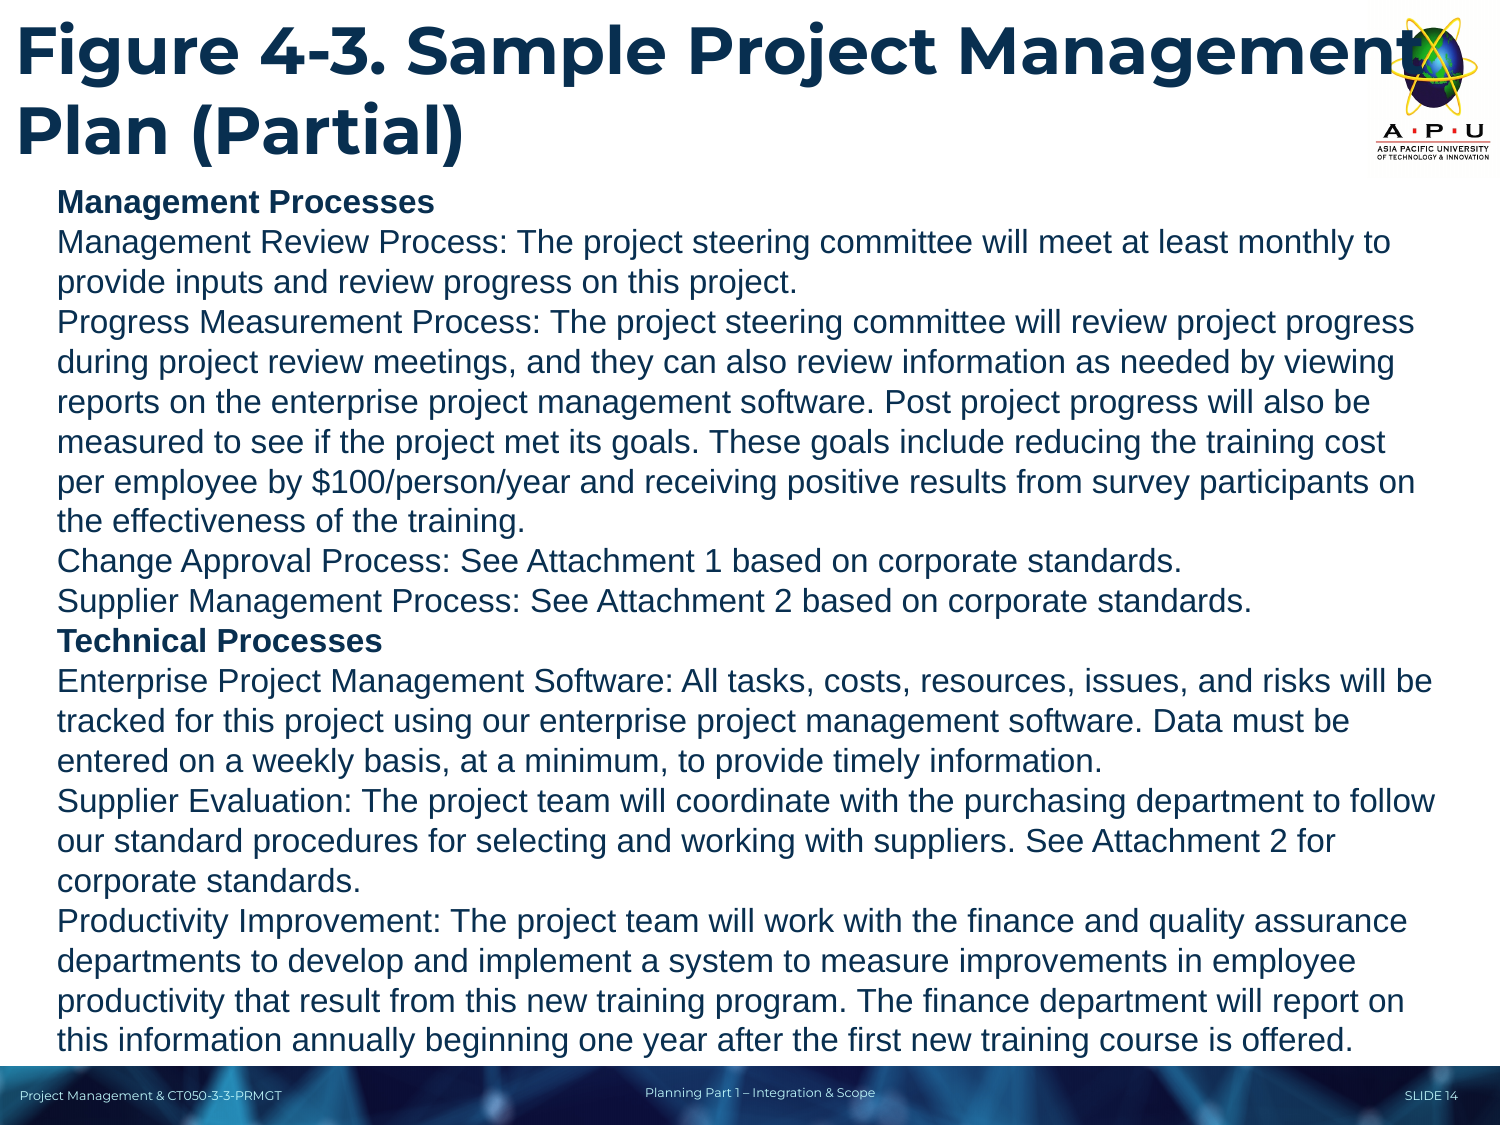

# Figure 4-3. Sample Project Management Plan (Partial)
Management Processes
Management Review Process: The project steering committee will meet at least monthly to provide inputs and review progress on this project.
Progress Measurement Process: The project steering committee will review project progress during project review meetings, and they can also review information as needed by viewing reports on the enterprise project management software. Post project progress will also be measured to see if the project met its goals. These goals include reducing the training cost per employee by $100/person/year and receiving positive results from survey participants on the effectiveness of the training.
Change Approval Process: See Attachment 1 based on corporate standards.
Supplier Management Process: See Attachment 2 based on corporate standards.
Technical Processes
Enterprise Project Management Software: All tasks, costs, resources, issues, and risks will be tracked for this project using our enterprise project management software. Data must be entered on a weekly basis, at a minimum, to provide timely information.
Supplier Evaluation: The project team will coordinate with the purchasing department to follow our standard procedures for selecting and working with suppliers. See Attachment 2 for corporate standards.
Productivity Improvement: The project team will work with the finance and quality assurance departments to develop and implement a system to measure improvements in employee productivity that result from this new training program. The finance department will report on this information annually beginning one year after the first new training course is offered.